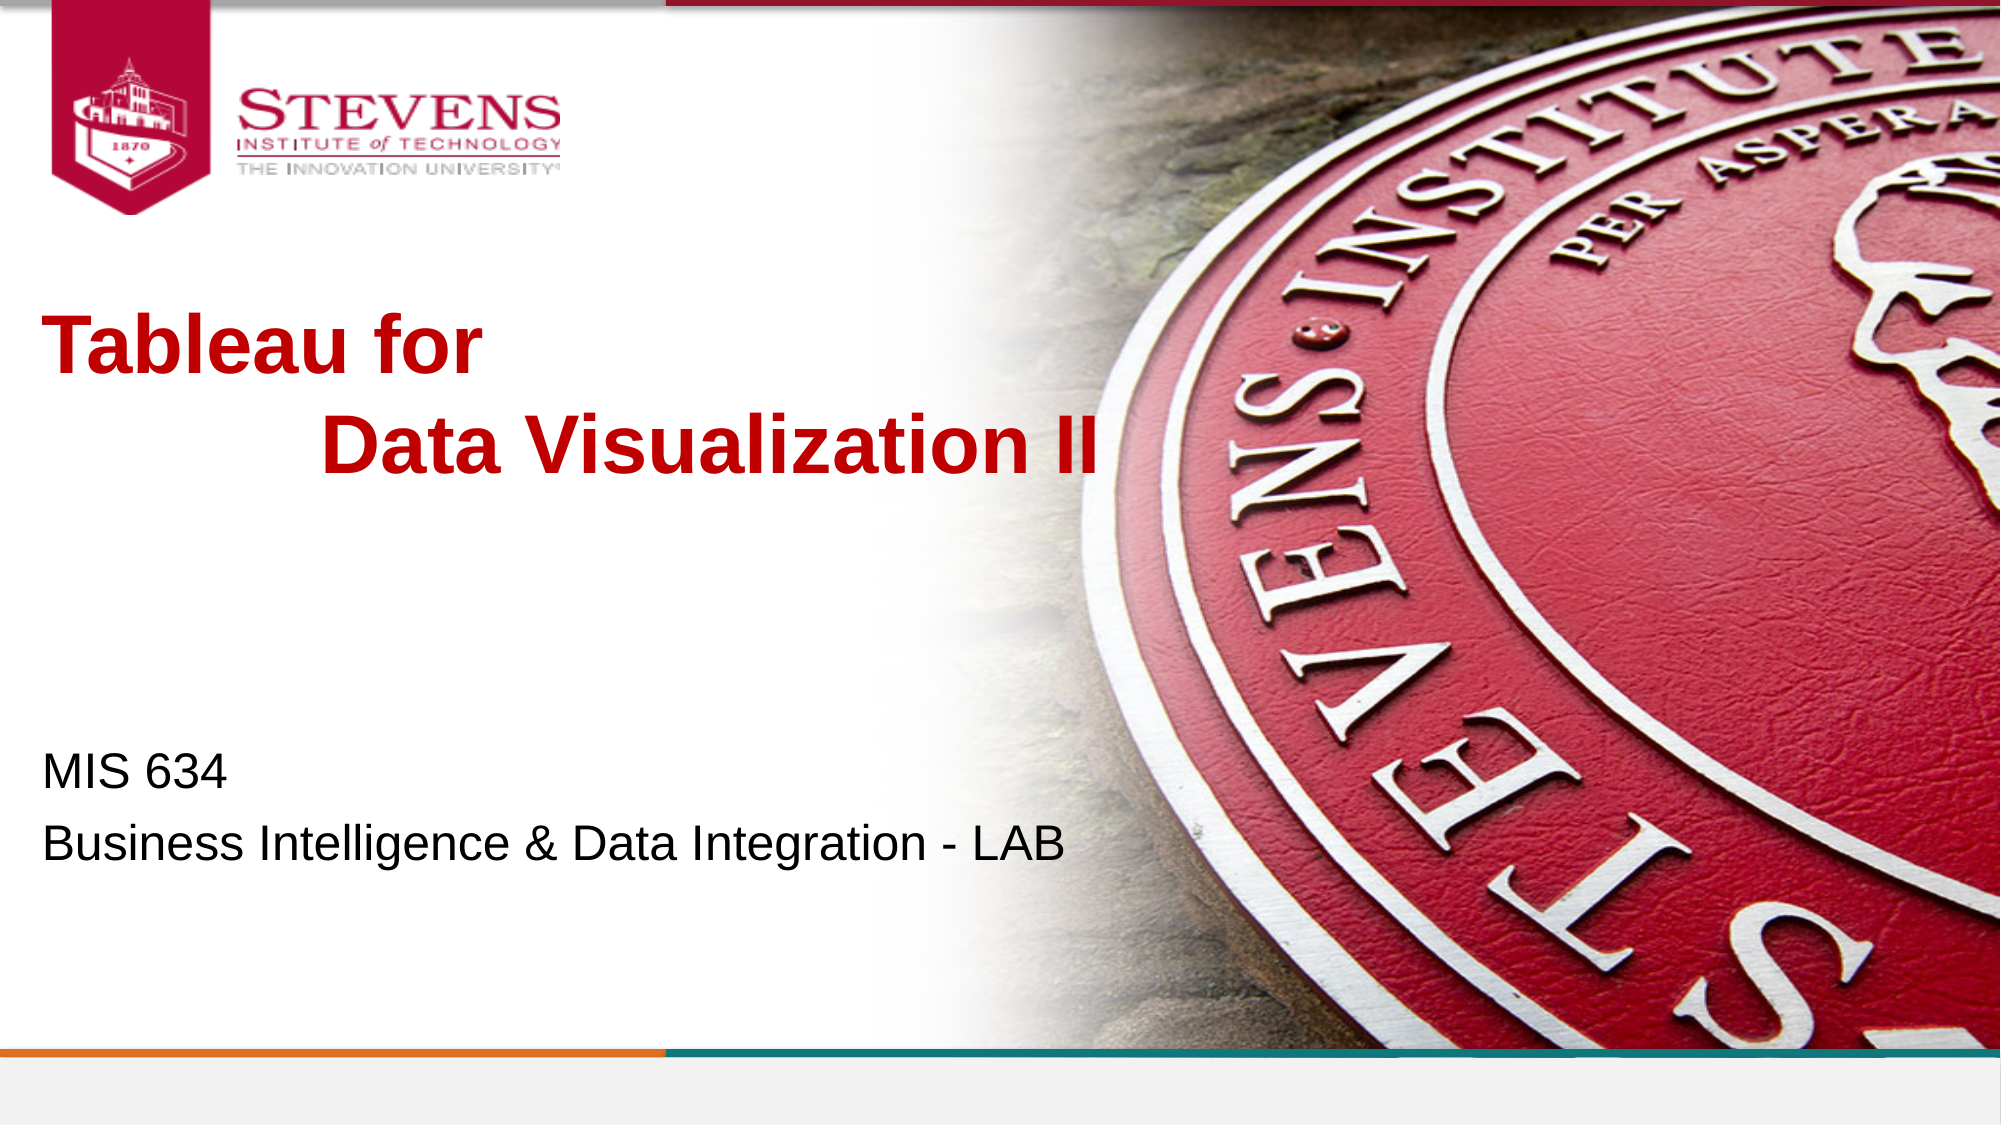

Tableau for
            Data Visualization II

MIS 634
Business Intelligence & Data Integration - LAB